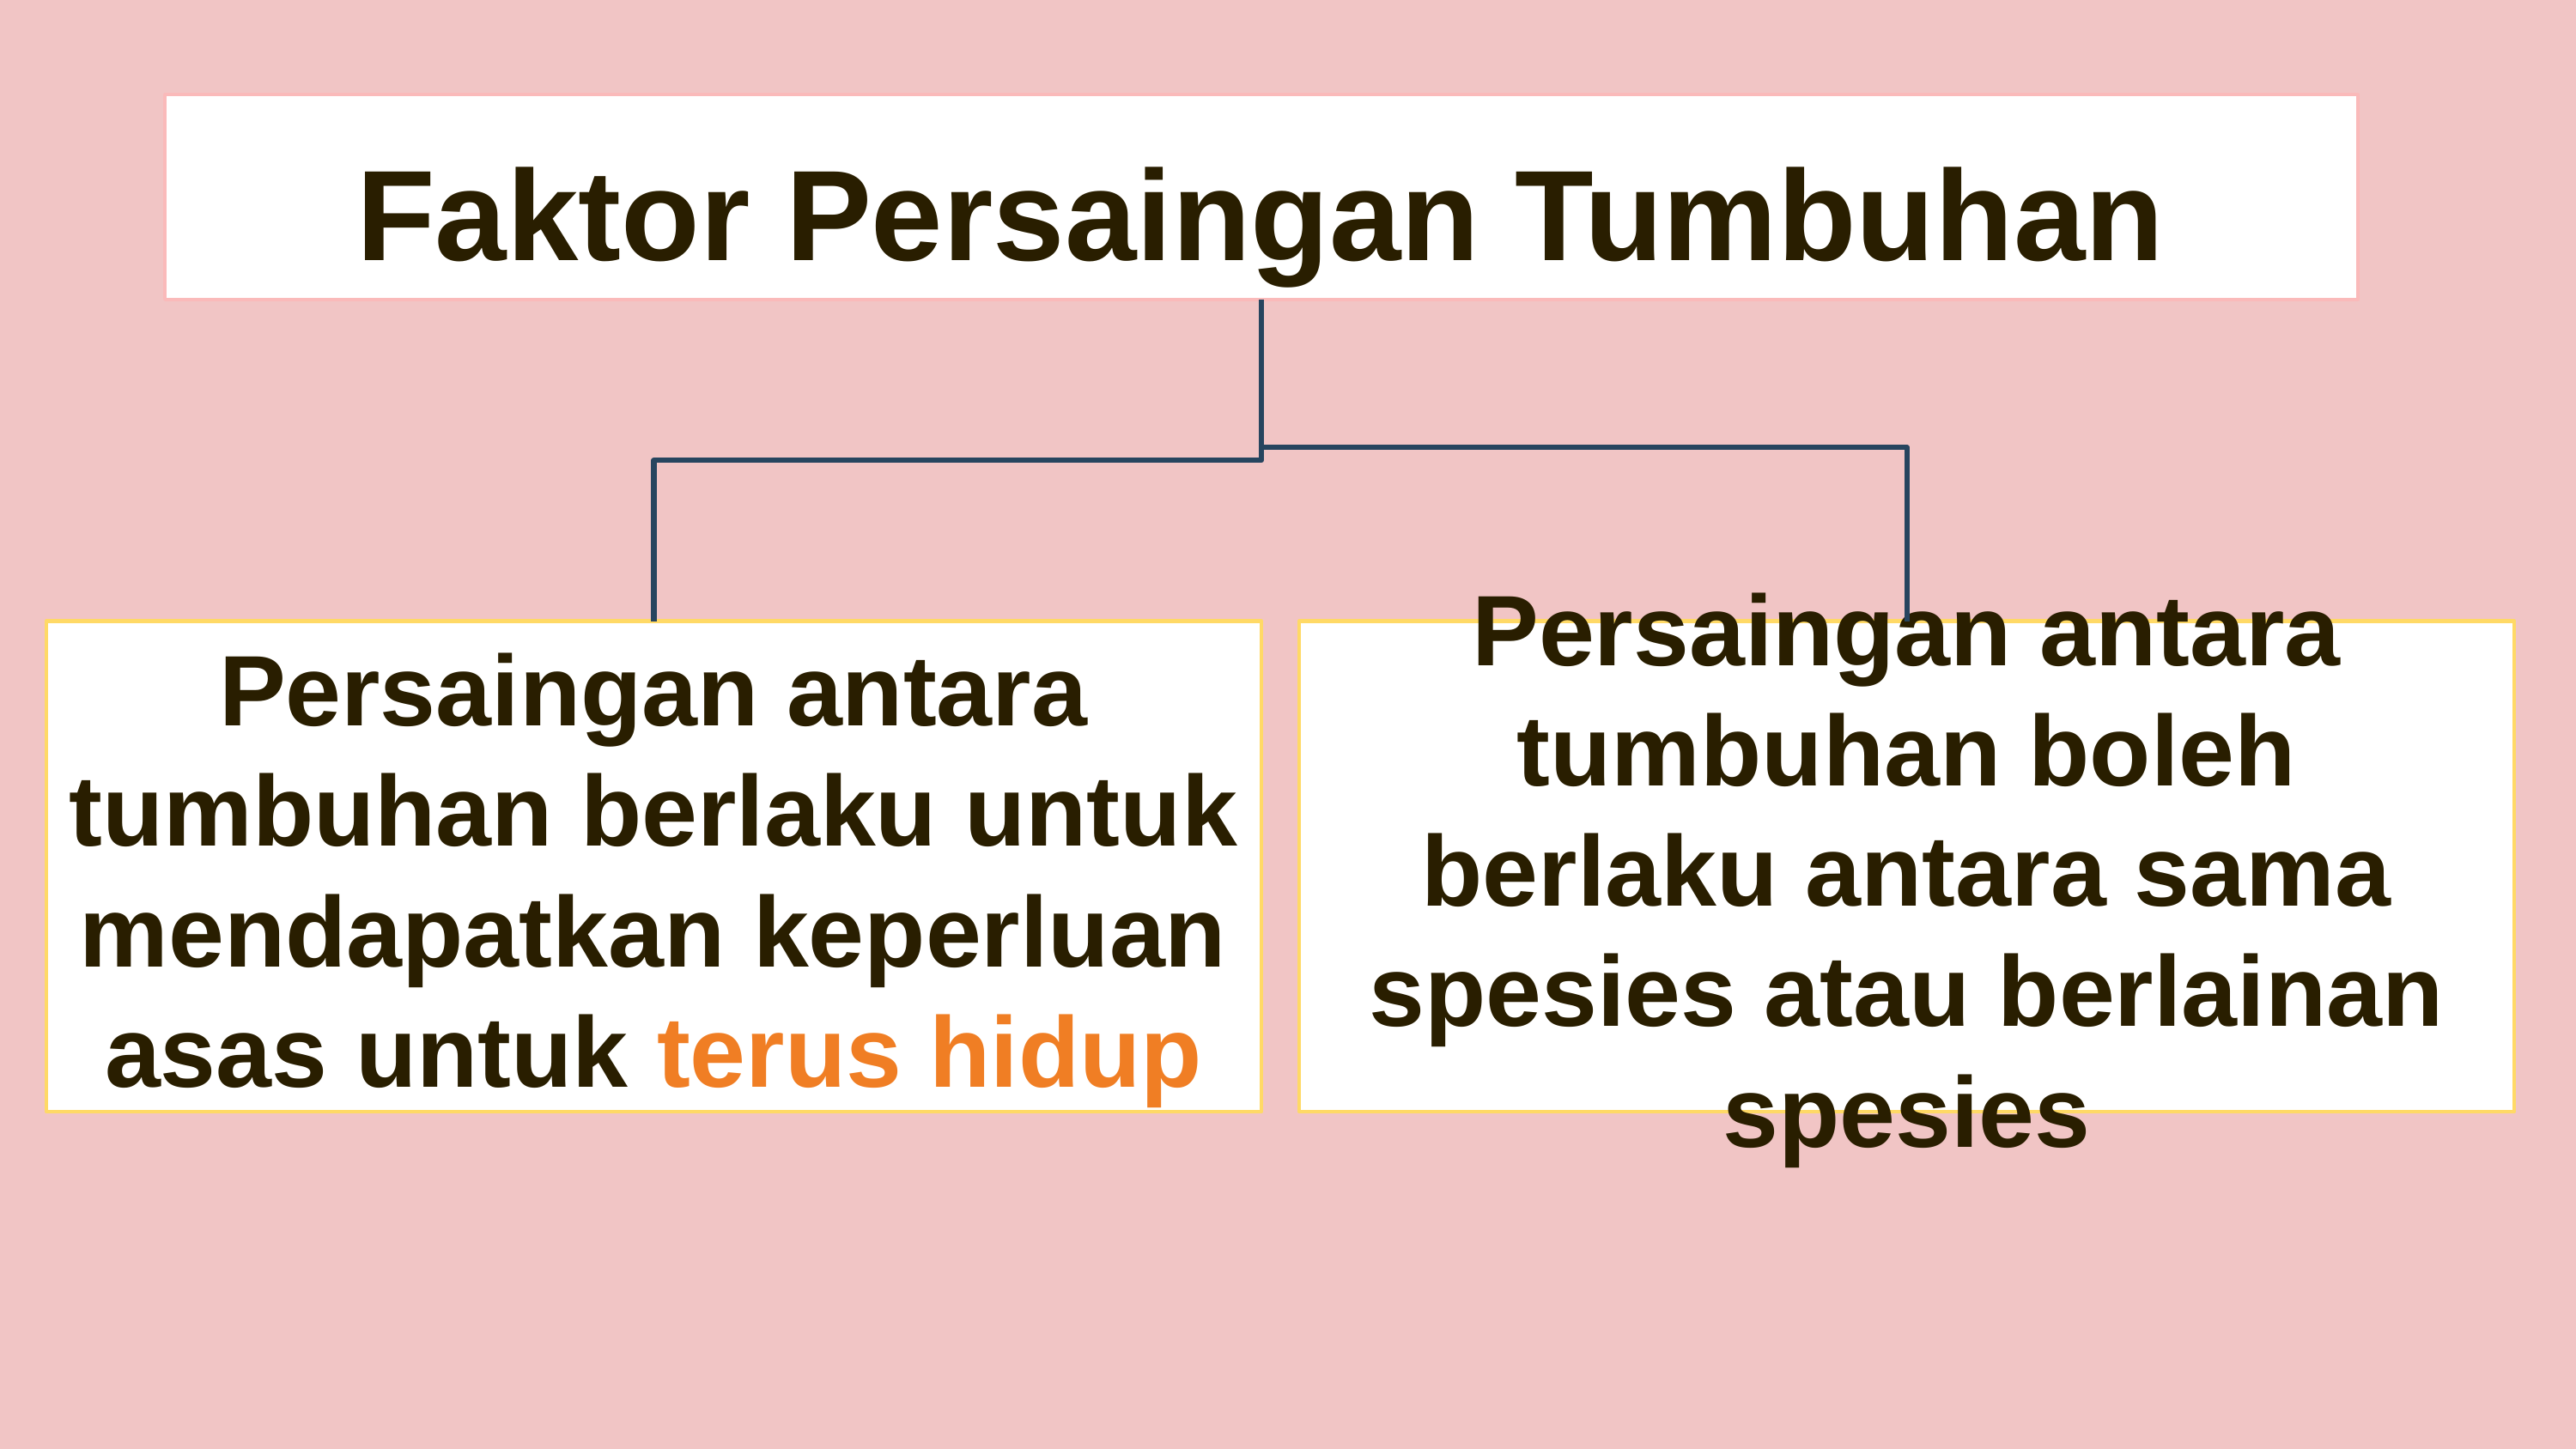

Faktor Persaingan Tumbuhan
# Persaingan antara tumbuhan berlaku untuk mendapatkan keperluan asas untuk terus hidup
Persaingan antara tumbuhan boleh berlaku antara sama spesies atau berlainan spesies